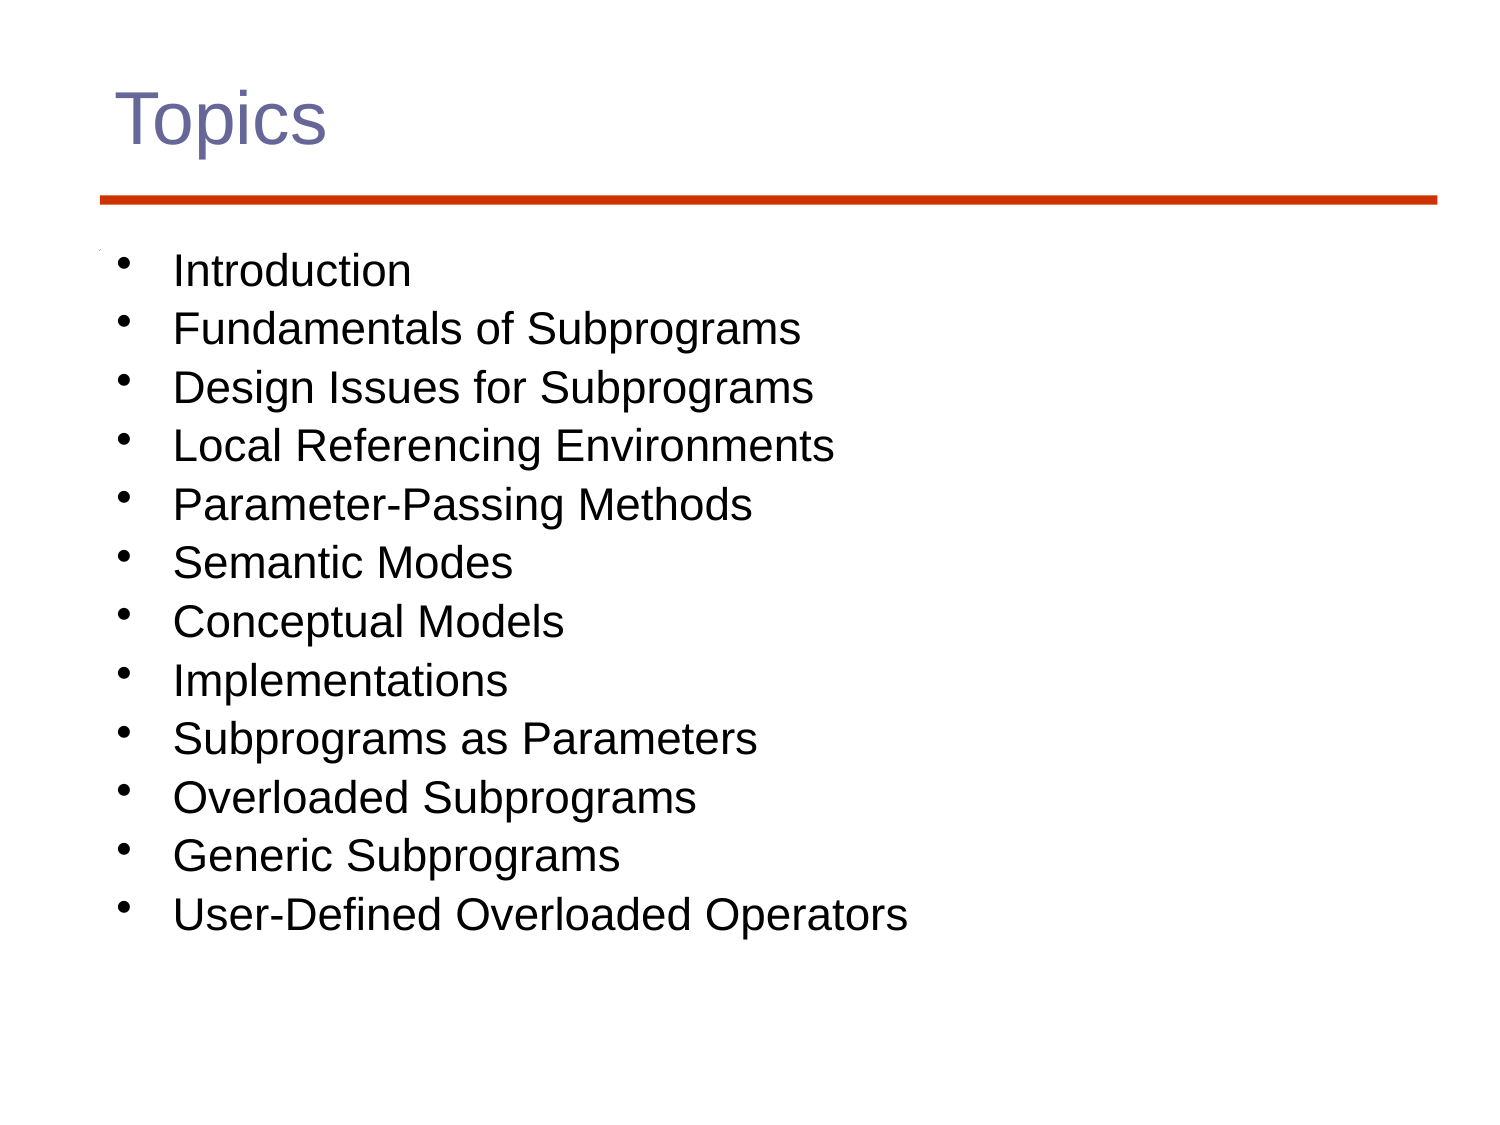

# Topics

Introduction
Fundamentals of Subprograms
Design Issues for Subprograms
Local Referencing Environments
Parameter-Passing Methods
Semantic Modes
Conceptual Models
Implementations
Subprograms as Parameters
Overloaded Subprograms
Generic Subprograms
User-Defined Overloaded Operators